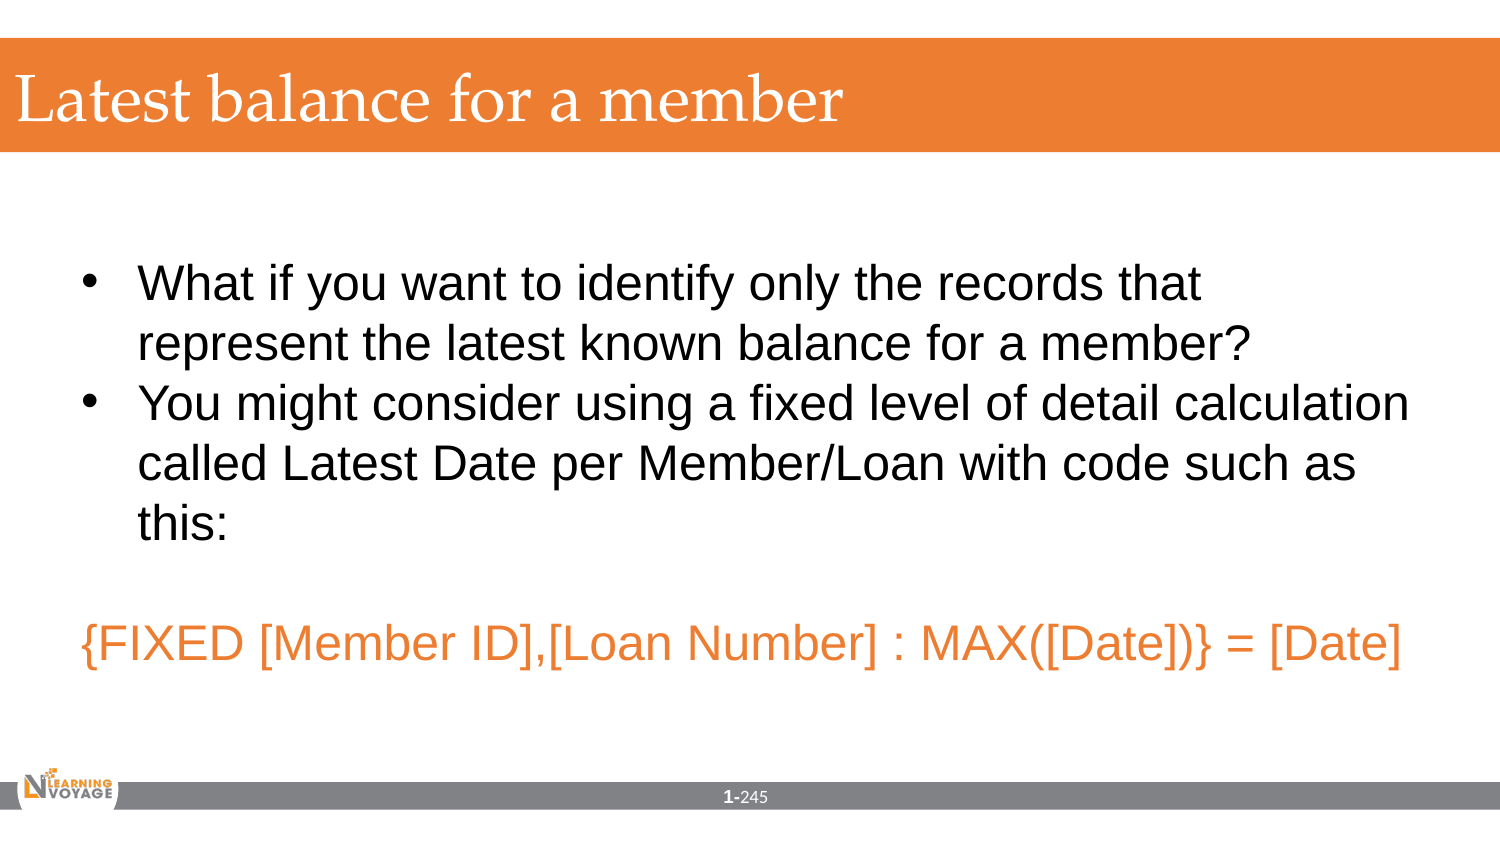

Latest balance for a member
What if you want to identify only the records that represent the latest known balance for a member?
You might consider using a fixed level of detail calculation called Latest Date per Member/Loan with code such as this:

{FIXED [Member ID],[Loan Number] : MAX([Date])} = [Date]
1-245